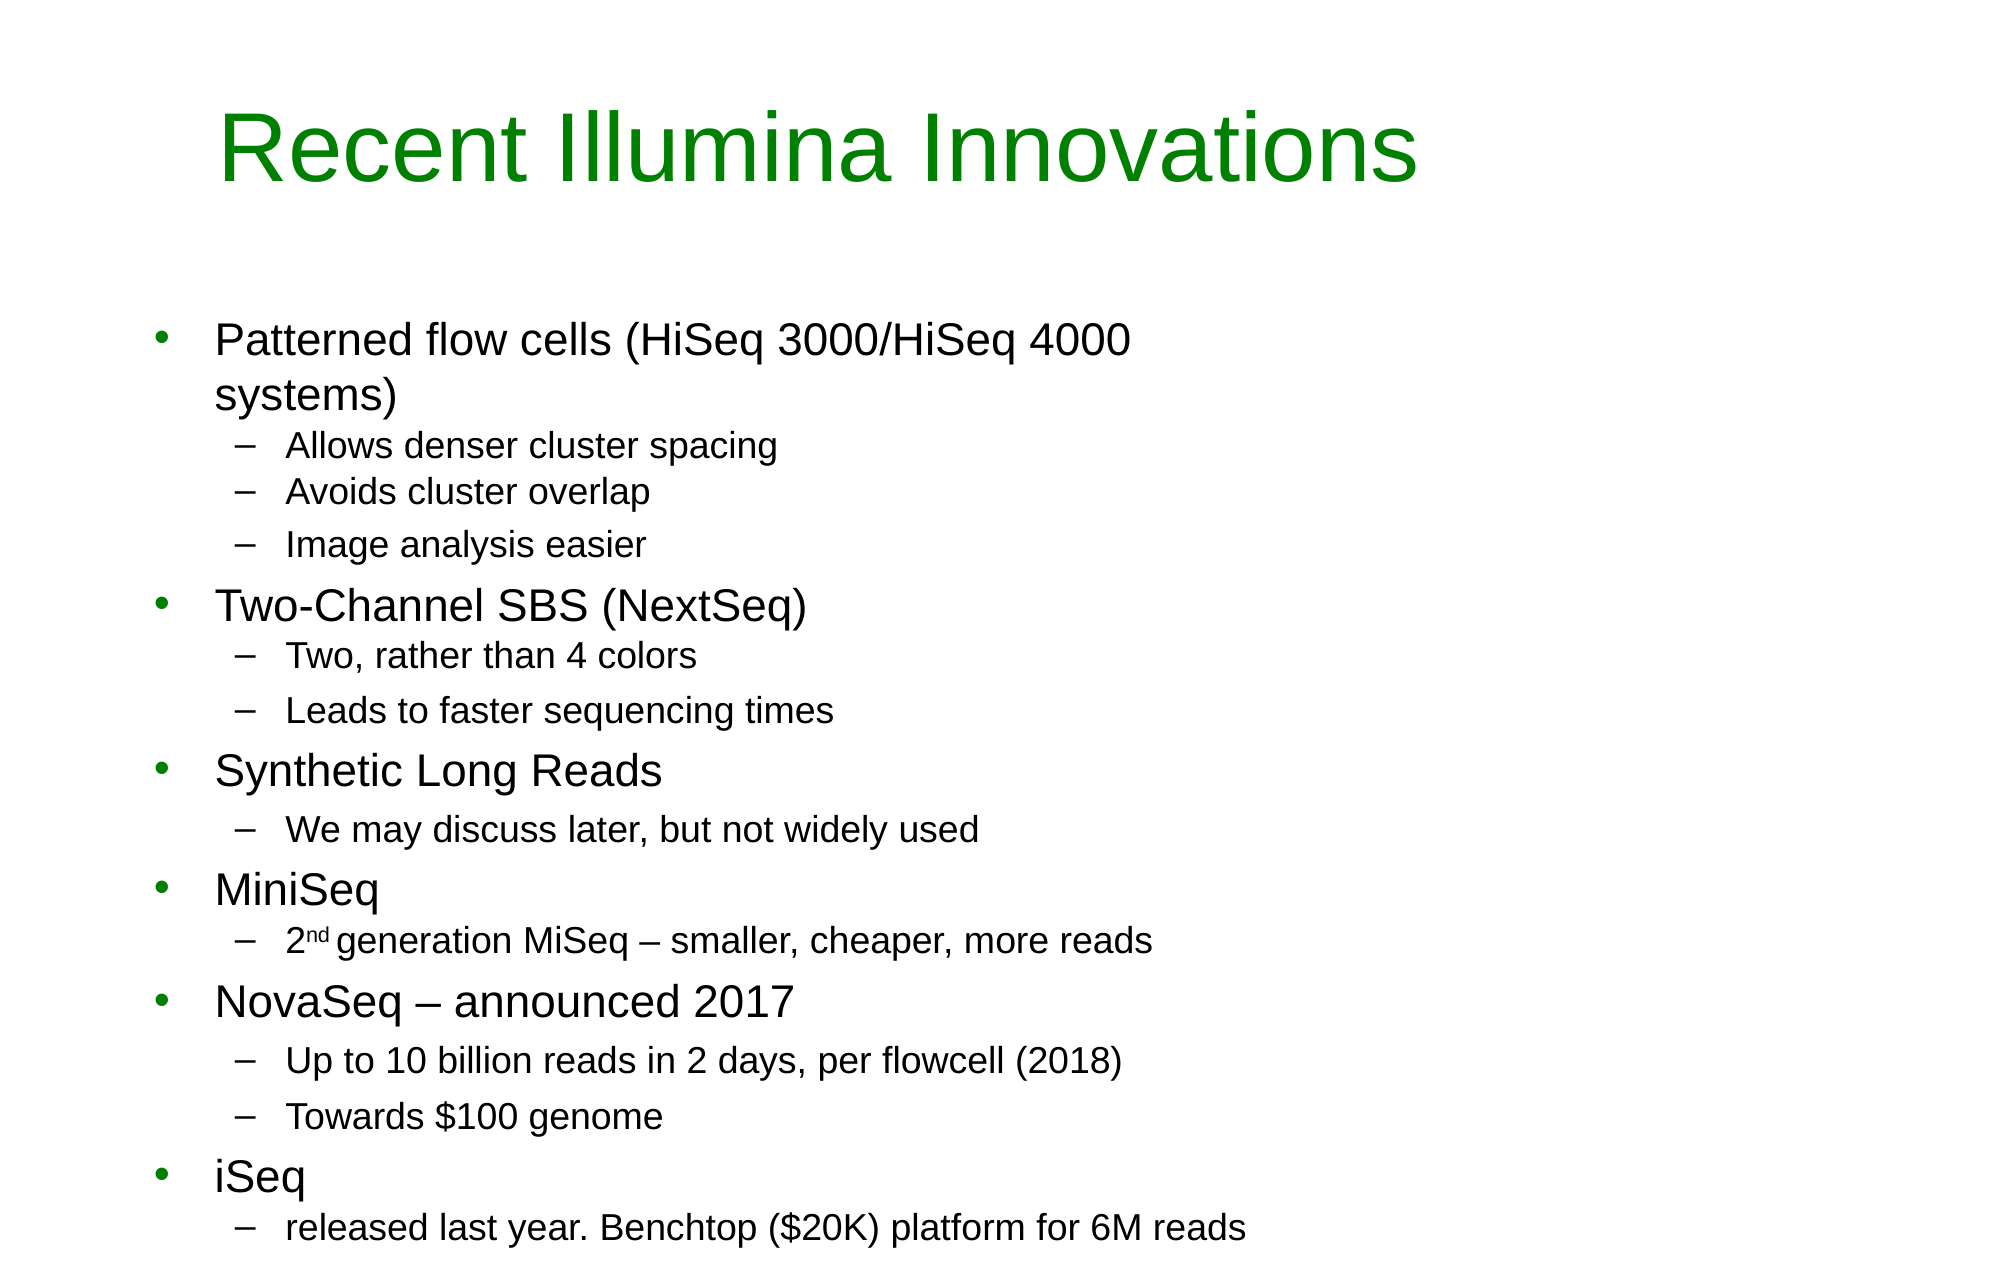

# Recent Illumina Innovations
Patterned flow cells (HiSeq 3000/HiSeq 4000 systems)
Allows denser cluster spacing
Avoids cluster overlap
Image analysis easier
Two-Channel SBS (NextSeq)
Two, rather than 4 colors
Leads to faster sequencing times
Synthetic Long Reads
We may discuss later, but not widely used
MiniSeq
2nd generation MiSeq – smaller, cheaper, more reads
NovaSeq – announced 2017
Up to 10 billion reads in 2 days, per flowcell (2018)
Towards $100 genome
iSeq
released last year. Benchtop ($20K) platform for 6M reads